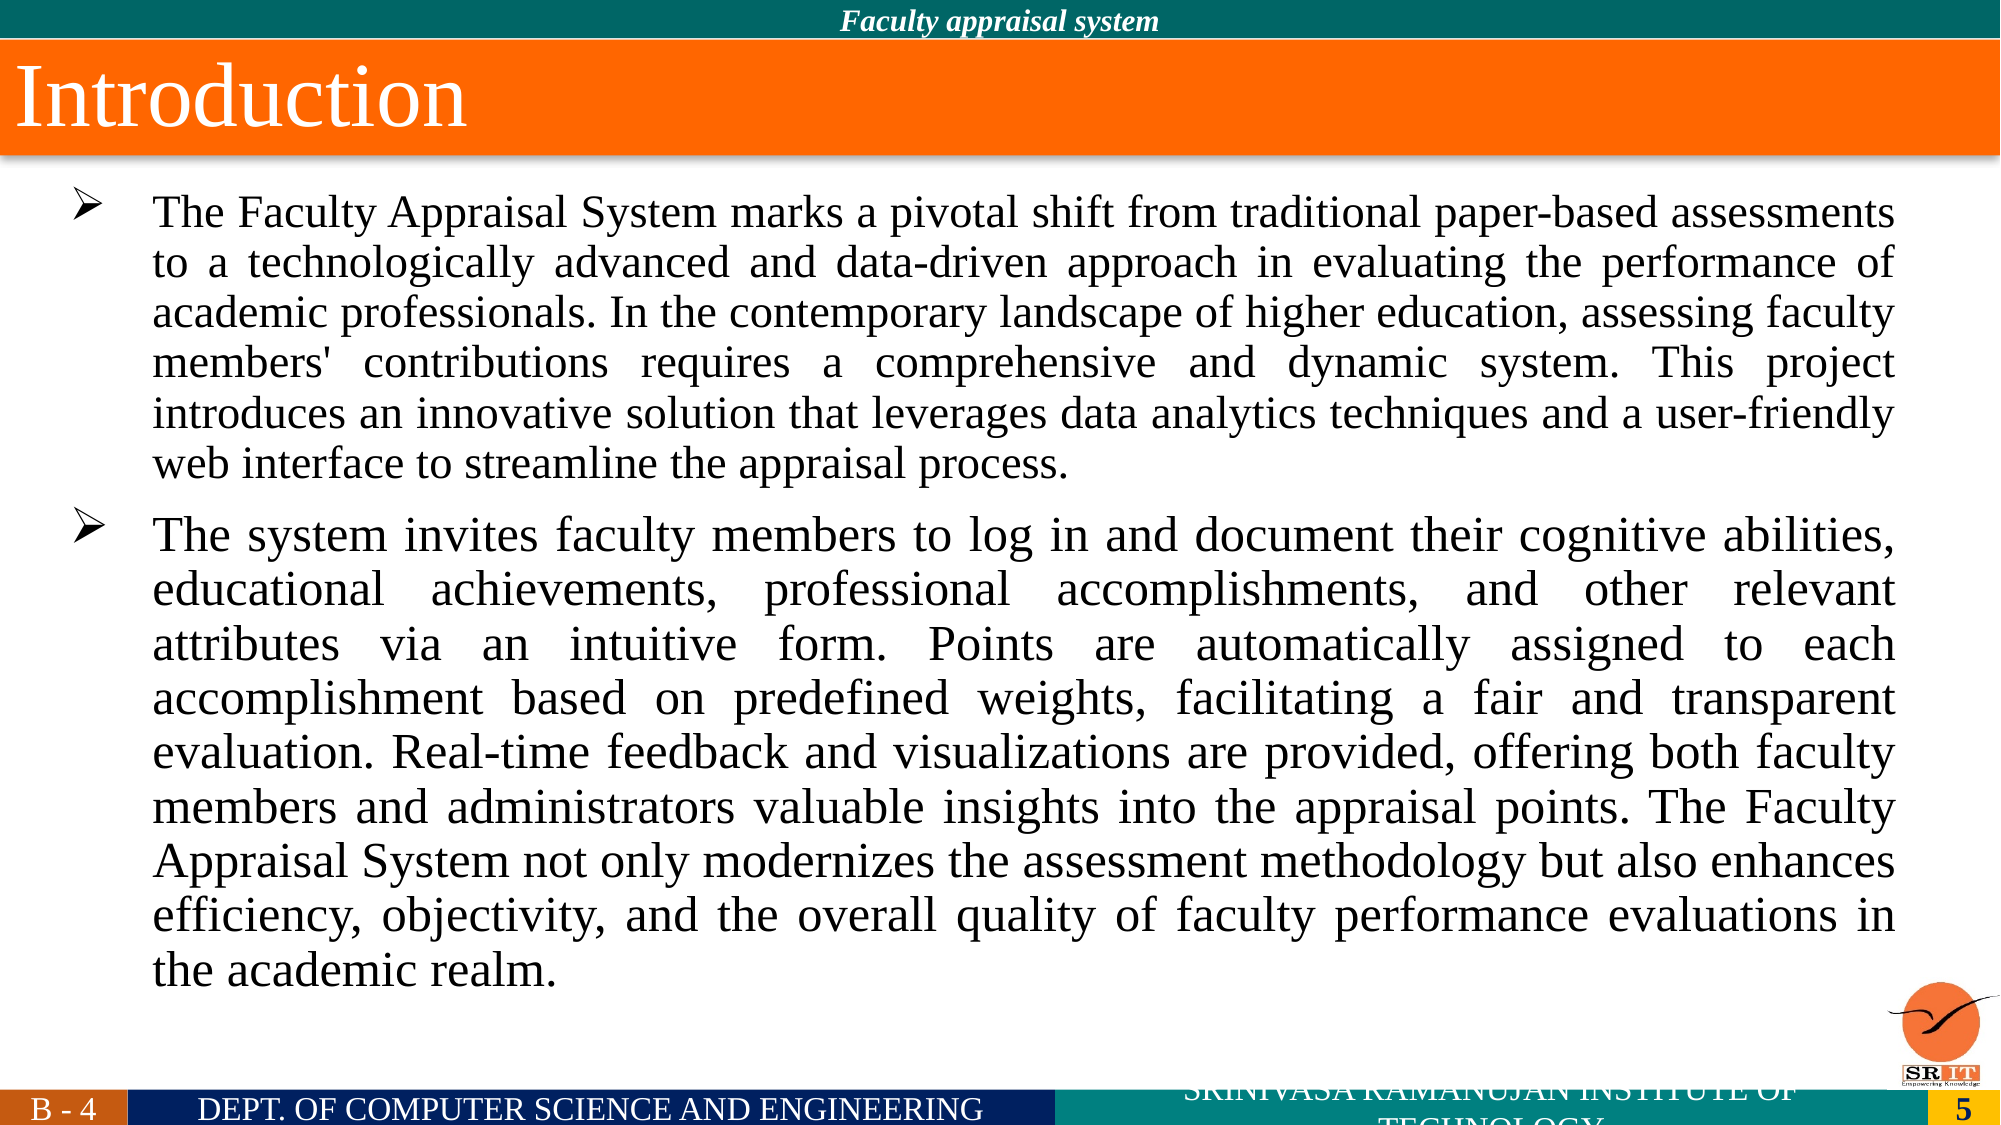

Introduction
The Faculty Appraisal System marks a pivotal shift from traditional paper-based assessments to a technologically advanced and data-driven approach in evaluating the performance of academic professionals. In the contemporary landscape of higher education, assessing faculty members' contributions requires a comprehensive and dynamic system. This project introduces an innovative solution that leverages data analytics techniques and a user-friendly web interface to streamline the appraisal process.
The system invites faculty members to log in and document their cognitive abilities, educational achievements, professional accomplishments, and other relevant attributes via an intuitive form. Points are automatically assigned to each accomplishment based on predefined weights, facilitating a fair and transparent evaluation. Real-time feedback and visualizations are provided, offering both faculty members and administrators valuable insights into the appraisal points. The Faculty Appraisal System not only modernizes the assessment methodology but also enhances efficiency, objectivity, and the overall quality of faculty performance evaluations in the academic realm.